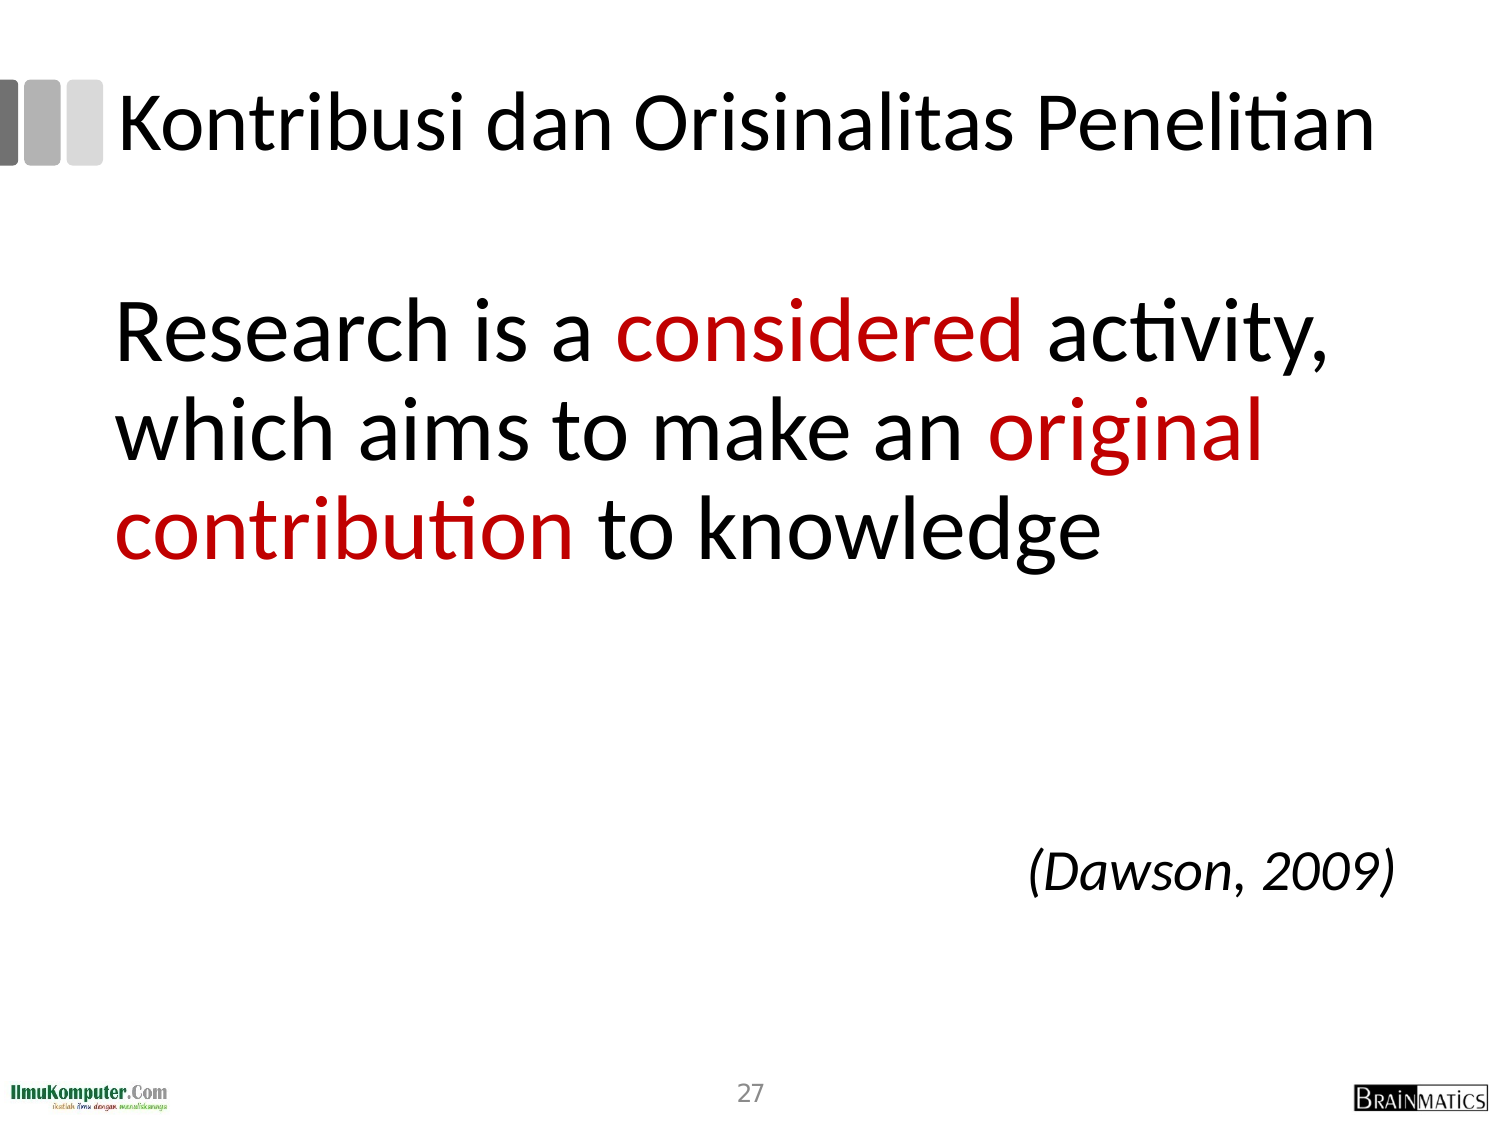

# Kontribusi dan Orisinalitas Penelitian
	Research is a considered activity, which aims to make an original contribution to knowledge

	(Dawson, 2009)

27